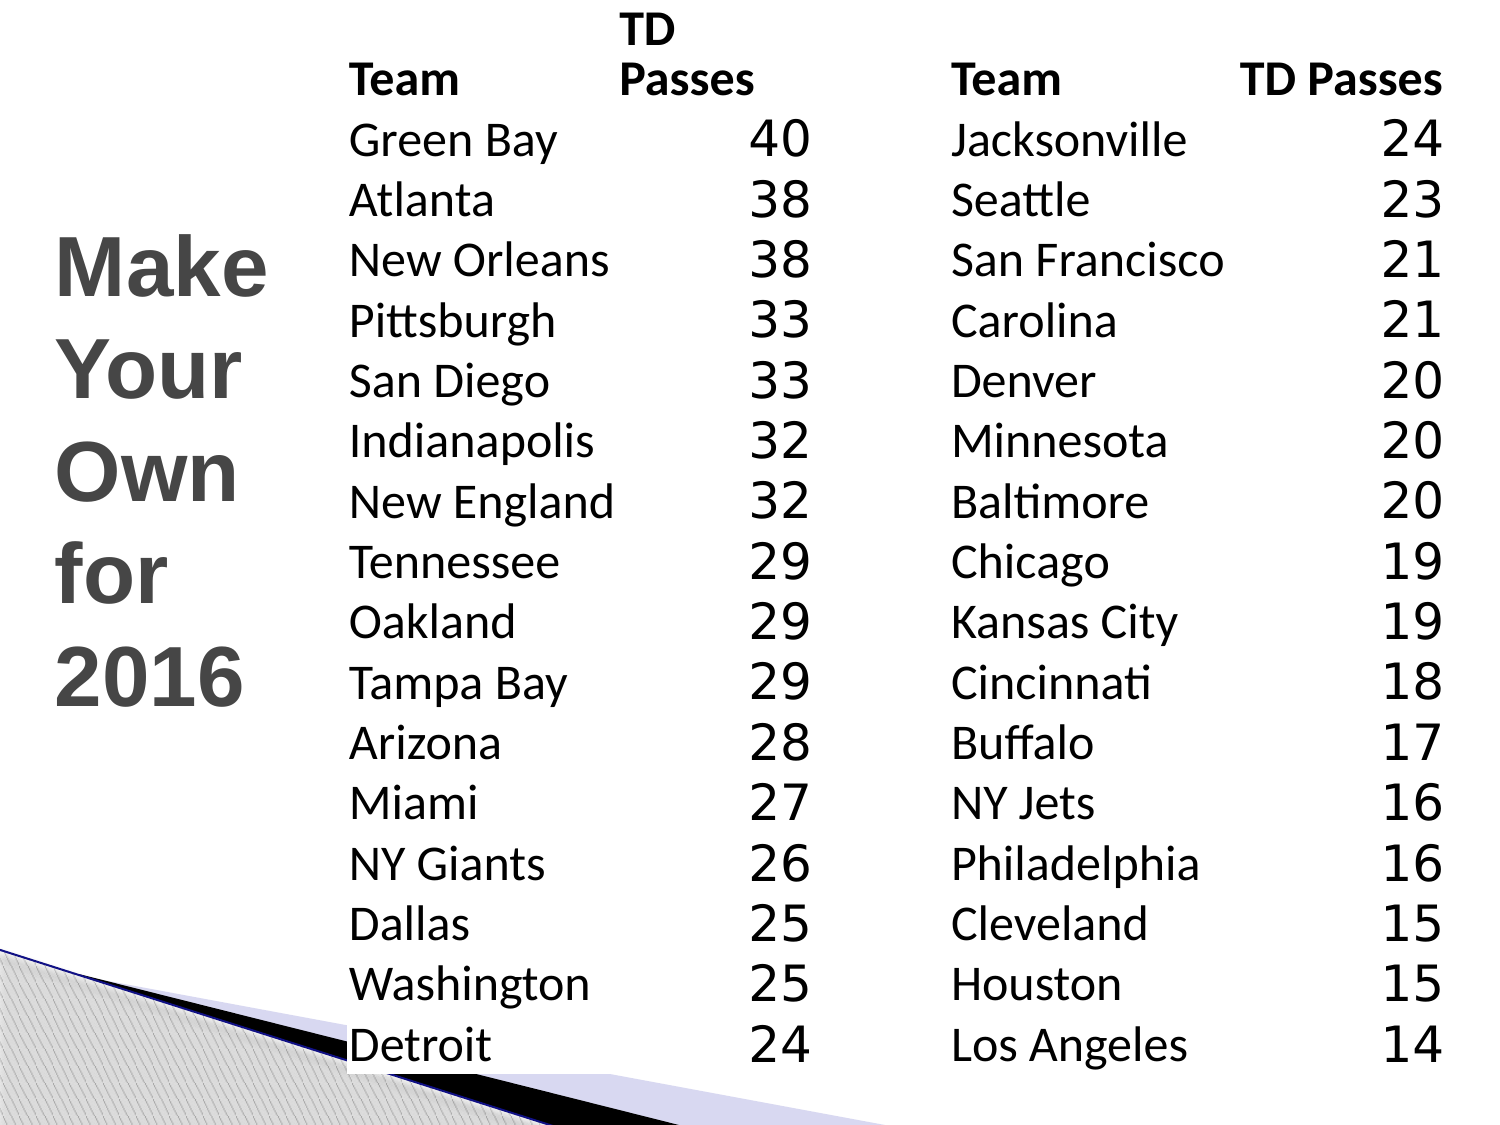

| Team | TD Passes |  | Team | TD Passes |
| --- | --- | --- | --- | --- |
| Green Bay | 40 |  | Jacksonville | 24 |
| Atlanta | 38 |  | Seattle | 23 |
| New Orleans | 38 |  | San Francisco | 21 |
| Pittsburgh | 33 |  | Carolina | 21 |
| San Diego | 33 |  | Denver | 20 |
| Indianapolis | 32 |  | Minnesota | 20 |
| New England | 32 |  | Baltimore | 20 |
| Tennessee | 29 |  | Chicago | 19 |
| Oakland | 29 |  | Kansas City | 19 |
| Tampa Bay | 29 |  | Cincinnati | 18 |
| Arizona | 28 |  | Buffalo | 17 |
| Miami | 27 |  | NY Jets | 16 |
| NY Giants | 26 |  | Philadelphia | 16 |
| Dallas | 25 |  | Cleveland | 15 |
| Washington | 25 |  | Houston | 15 |
| Detroit | 24 |  | Los Angeles | 14 |
# Make Your Own for 2016